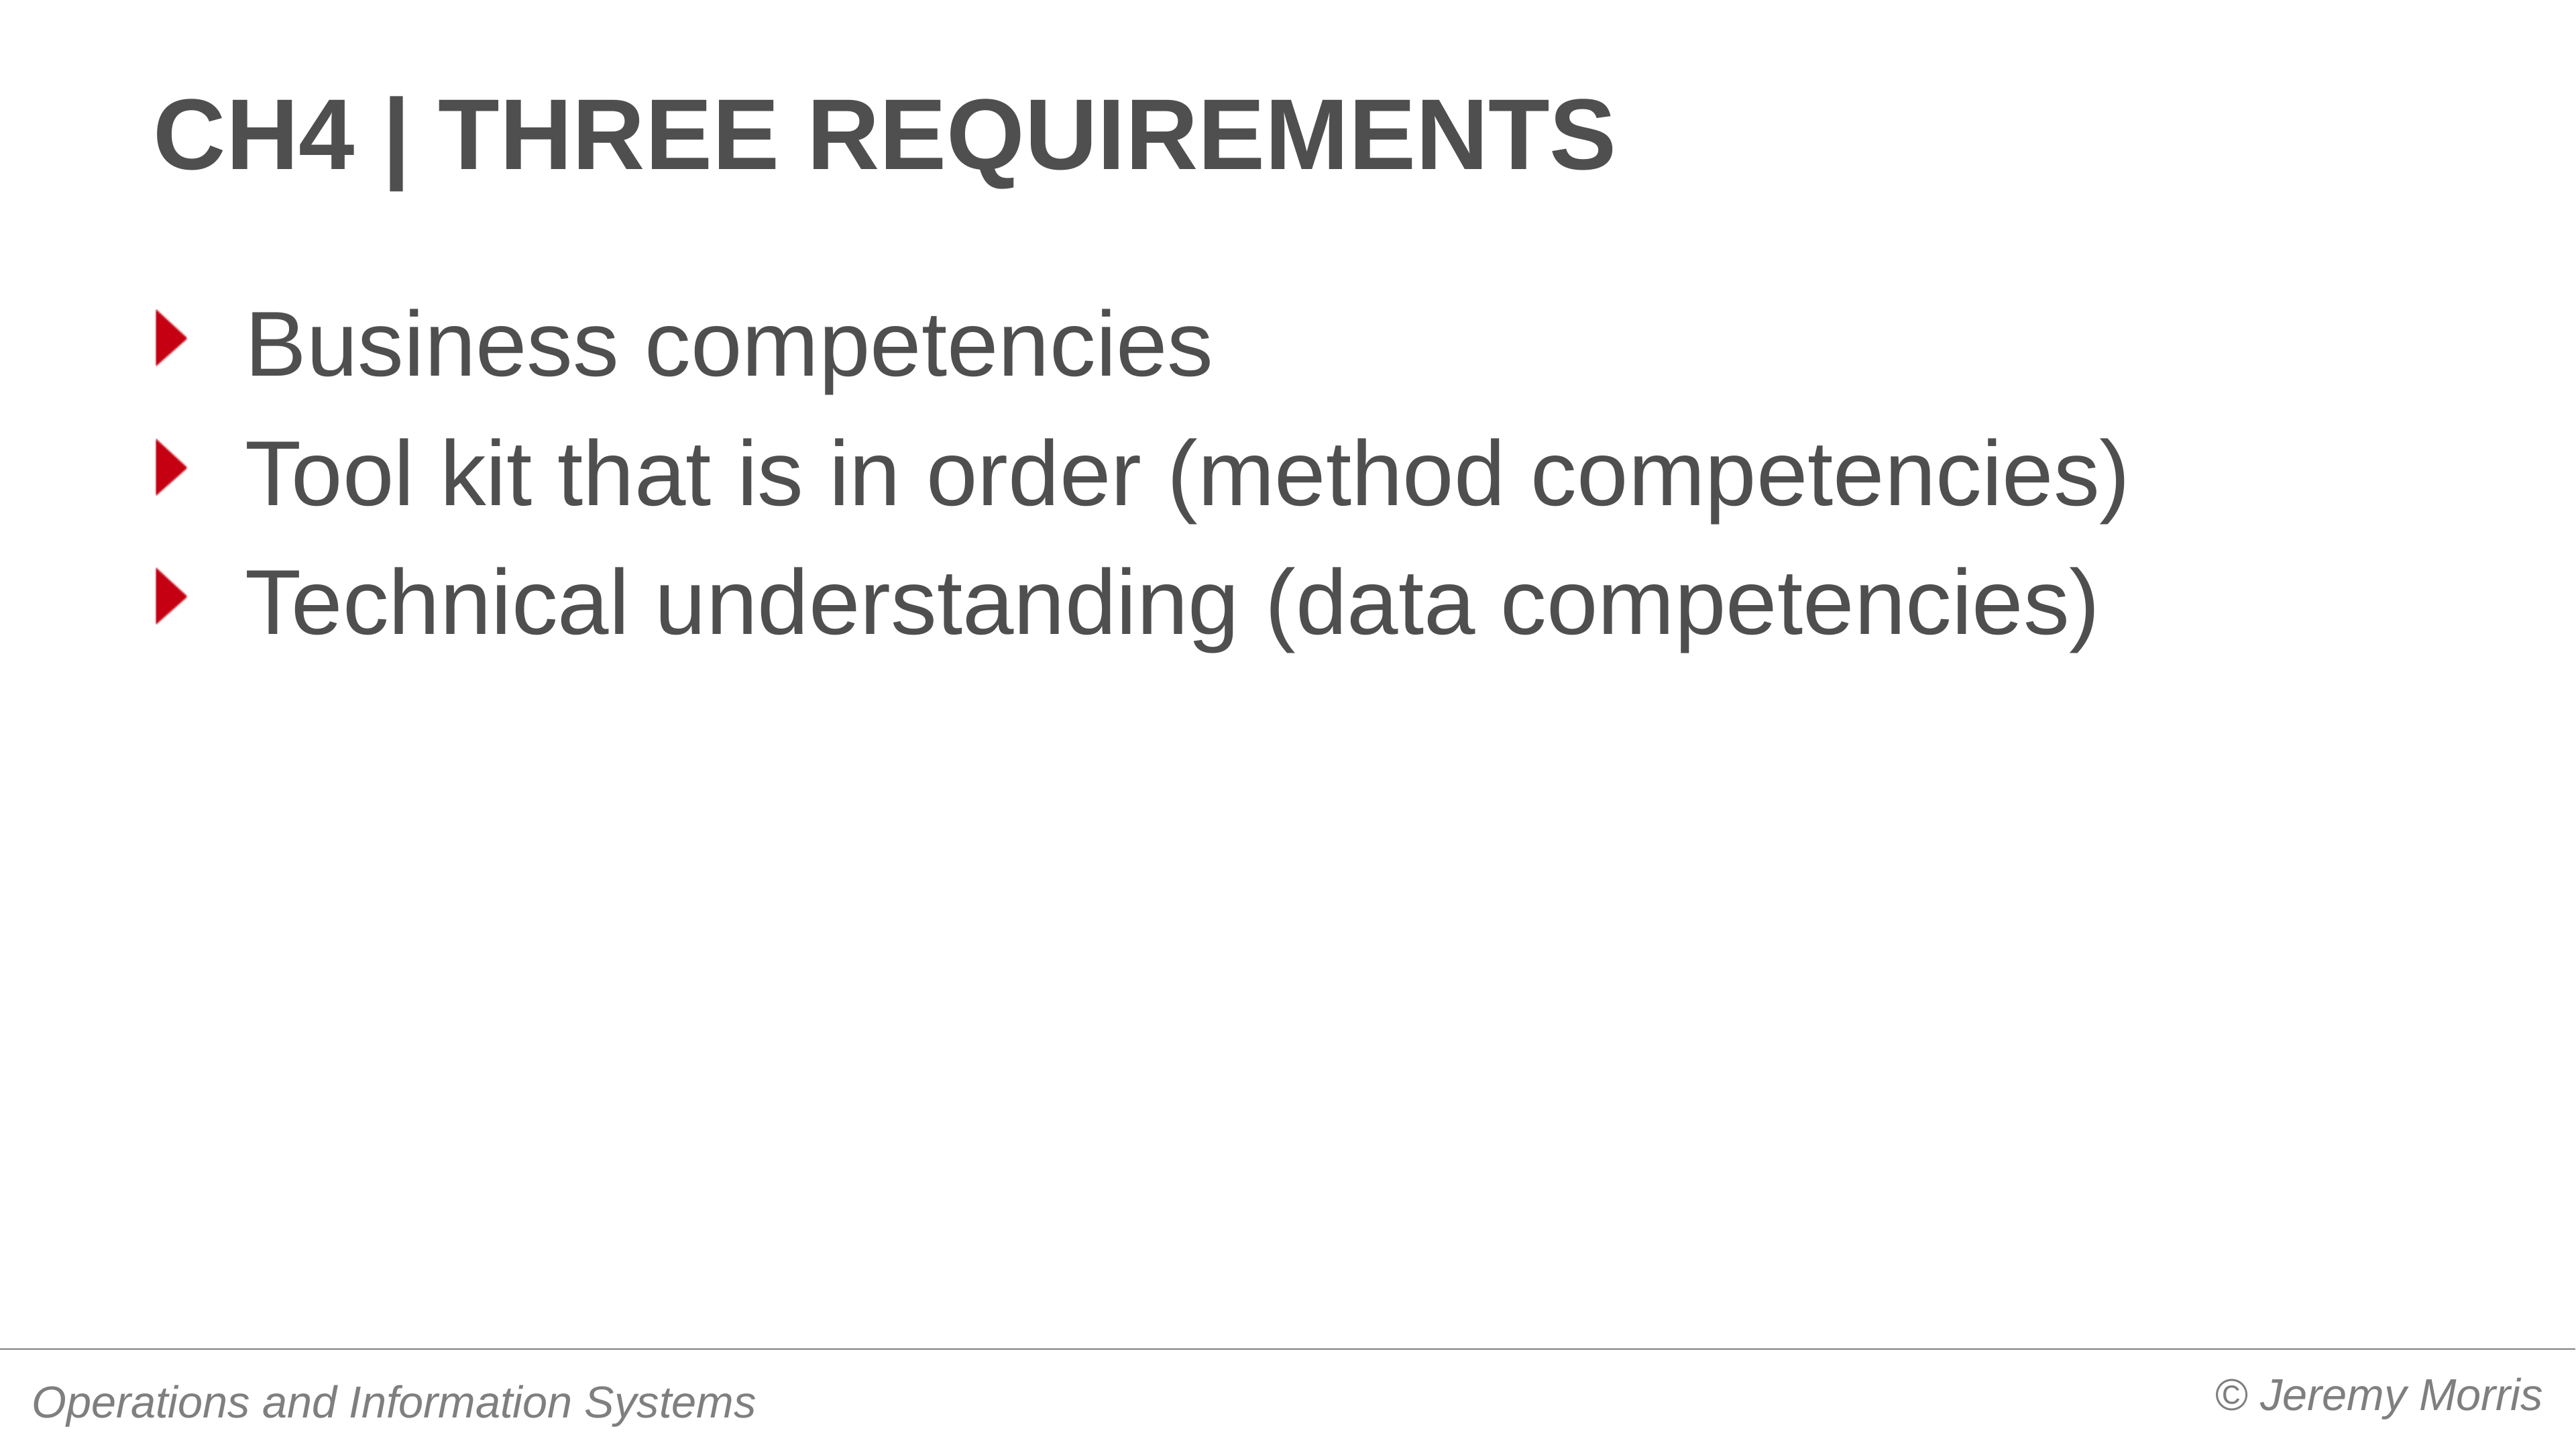

# Ch4 | Three requirements
Business competencies
Tool kit that is in order (method competencies)
Technical understanding (data competencies)